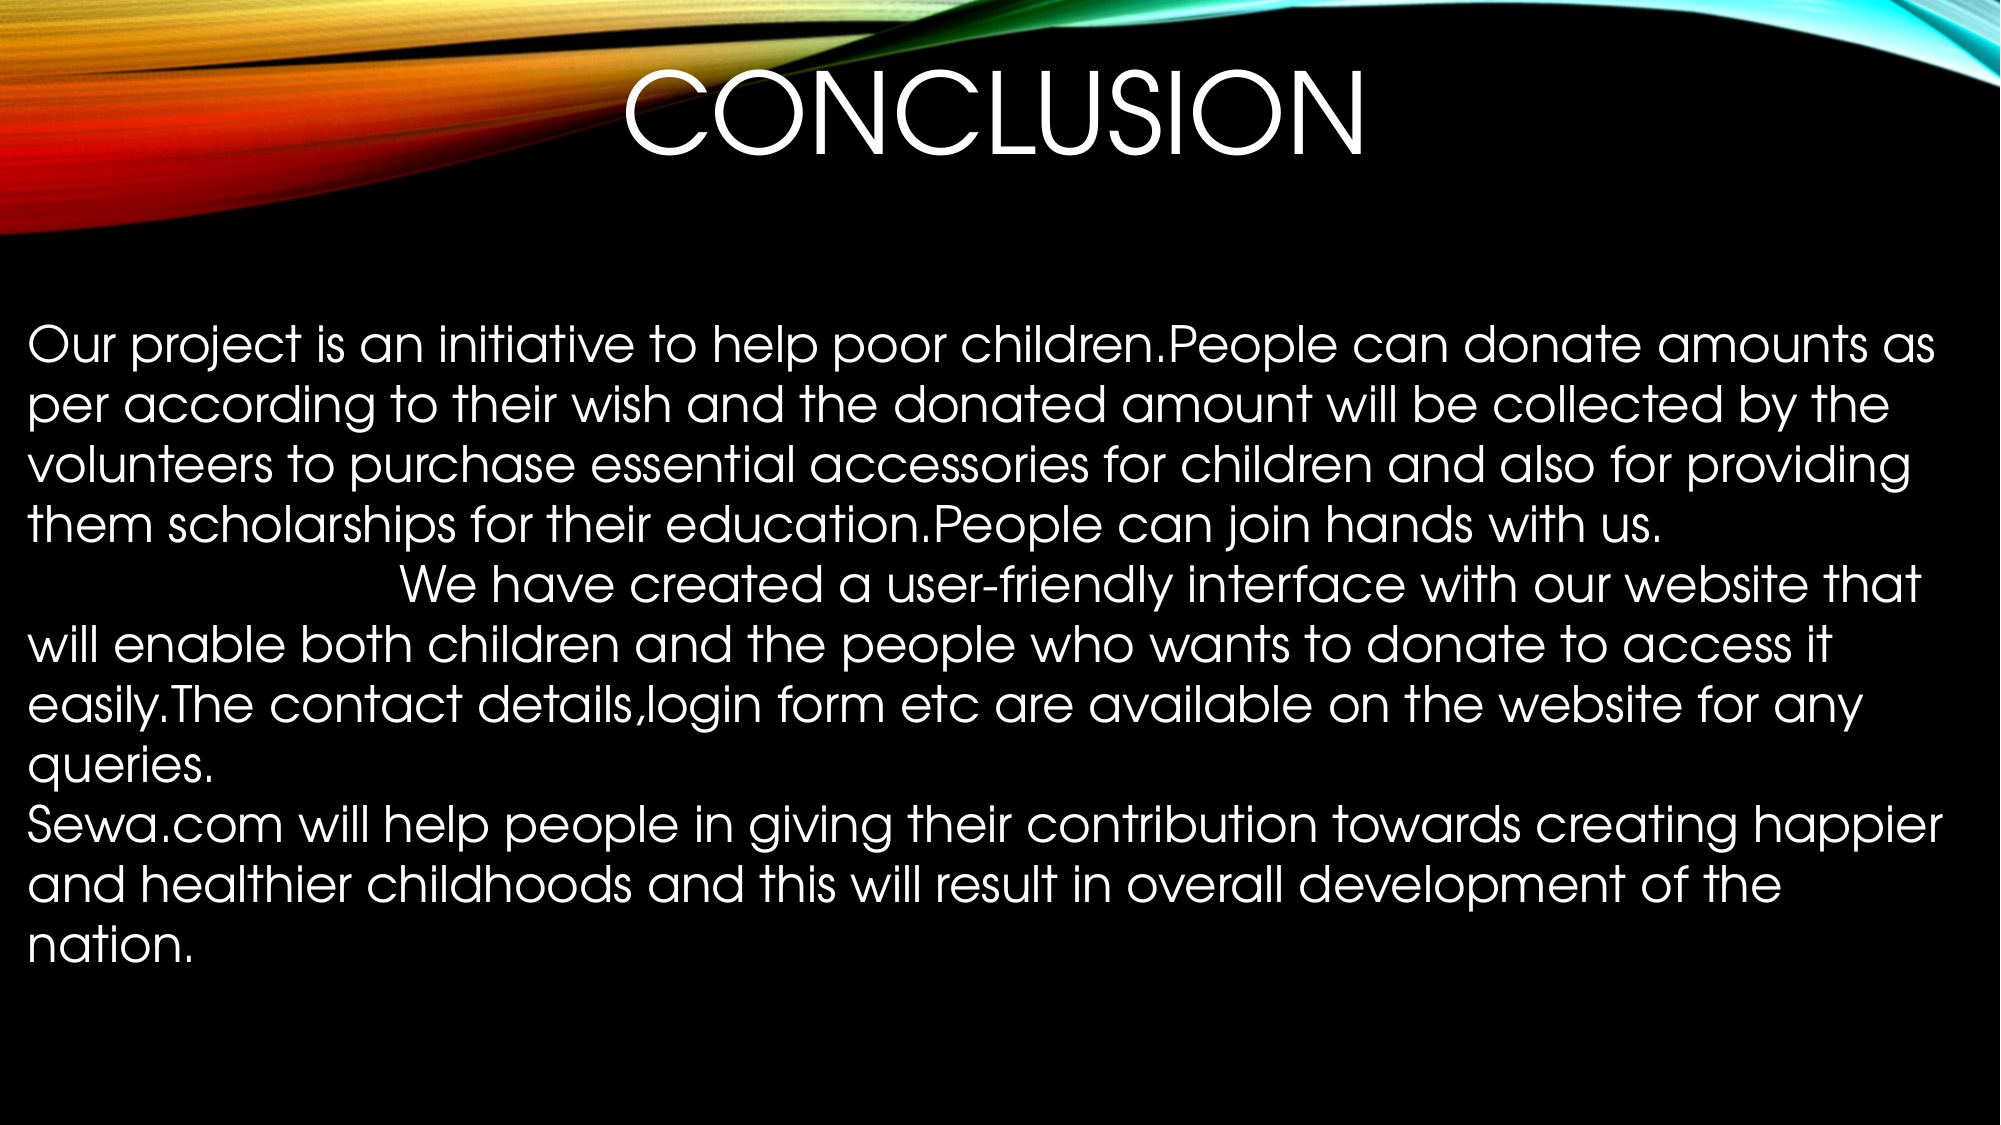

CONCLUSION

Our project is an initiative to help poor children.People can donate amounts as per according to their wish and the donated amount will be collected by the volunteers to purchase essential accessories for children and also for providing them scholarships for their education.People can join hands with us.
                           We have created a user-friendly interface with our website that will enable both children and the people who wants to donate to access it easily.The contact details,login form etc are available on the website for any queries.
Sewa.com will help people in giving their contribution towards creating happier and healthier childhoods and this will result in overall development of the nation.